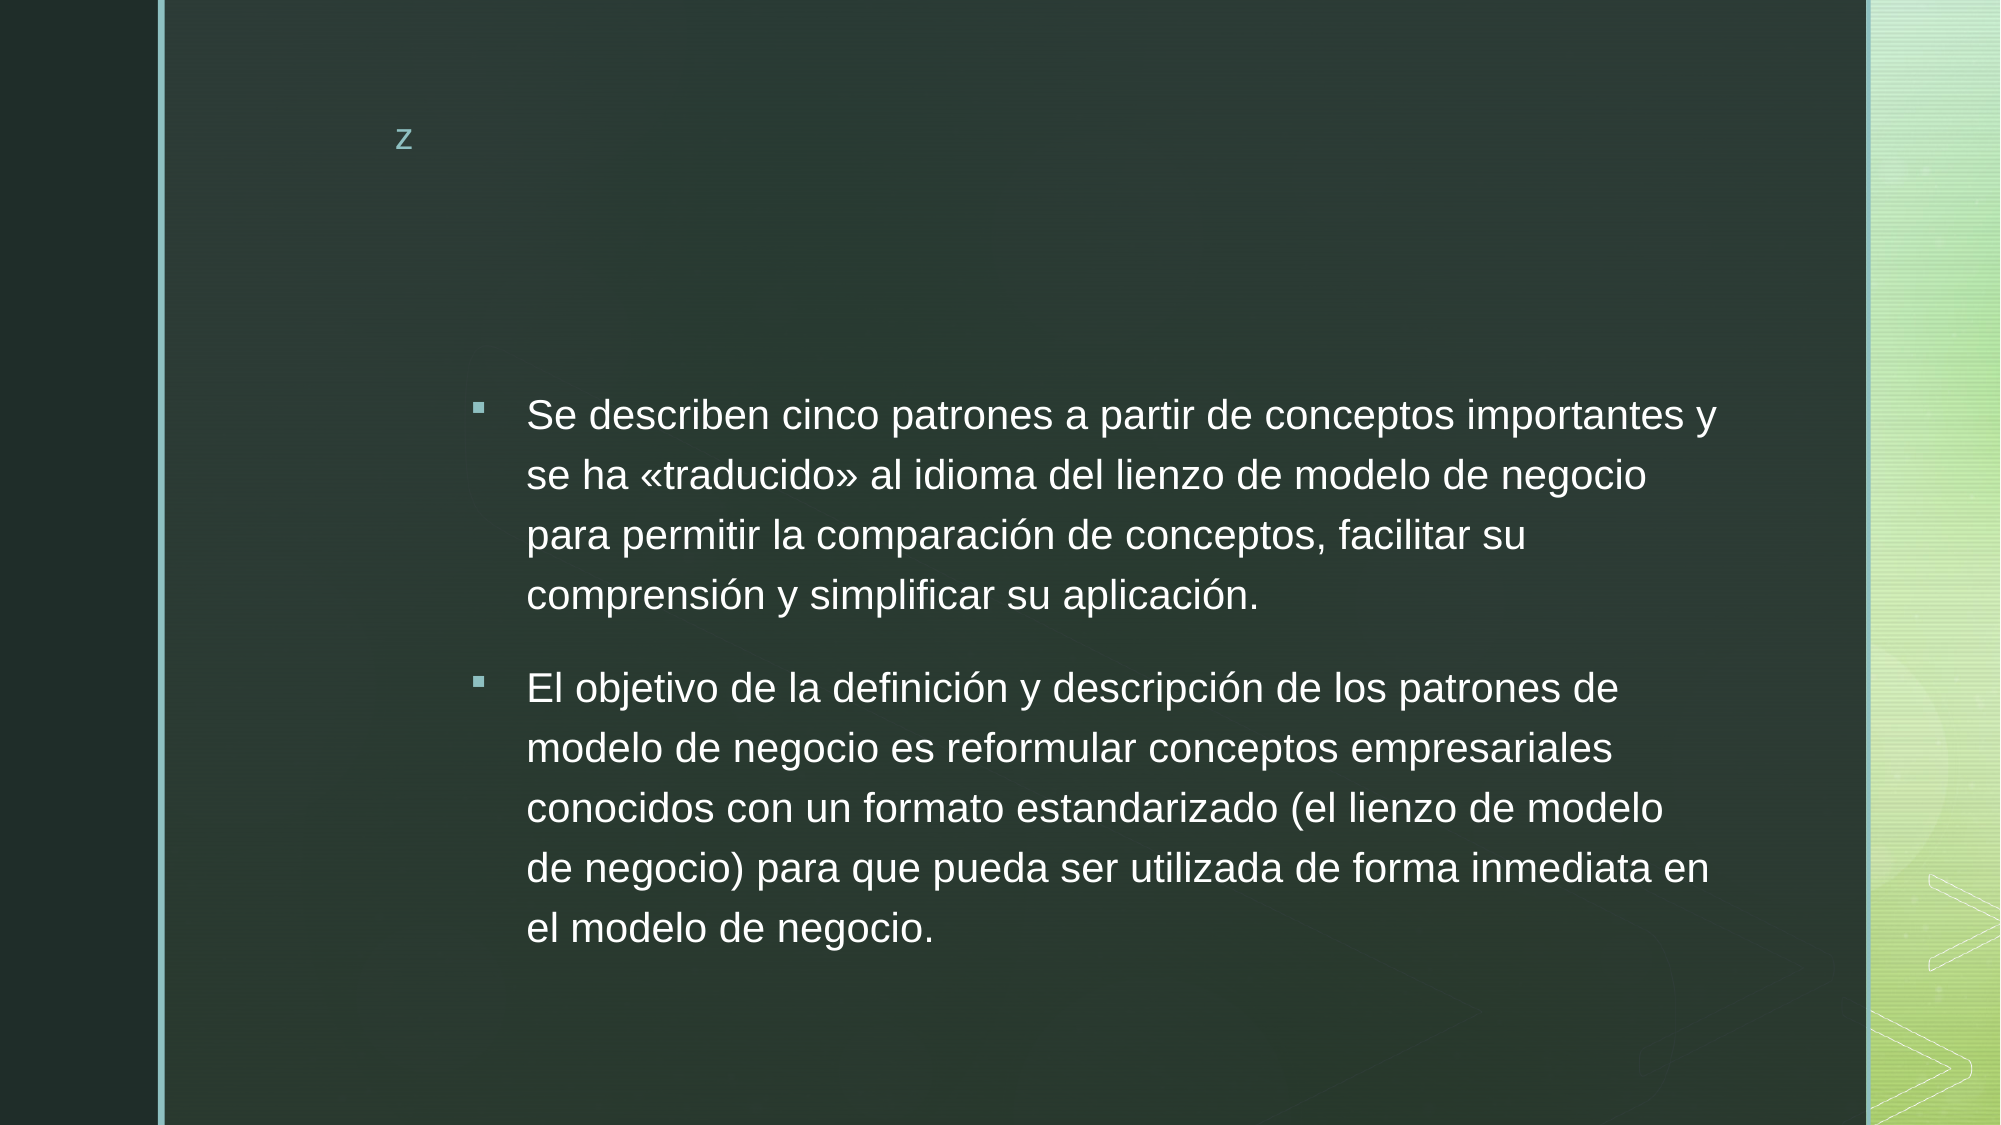

#
Se describen cinco patrones a partir de conceptos importantes y se ha «traducido» al idioma del lienzo de modelo de negocio para permitir la comparación de conceptos, facilitar su comprensión y simplificar su aplicación.
El objetivo de la definición y descripción de los patrones de modelo de negocio es reformular conceptos empresariales conocidos con un formato estandarizado (el lienzo de modelo de negocio) para que pueda ser utilizada de forma inmediata en el modelo de negocio.